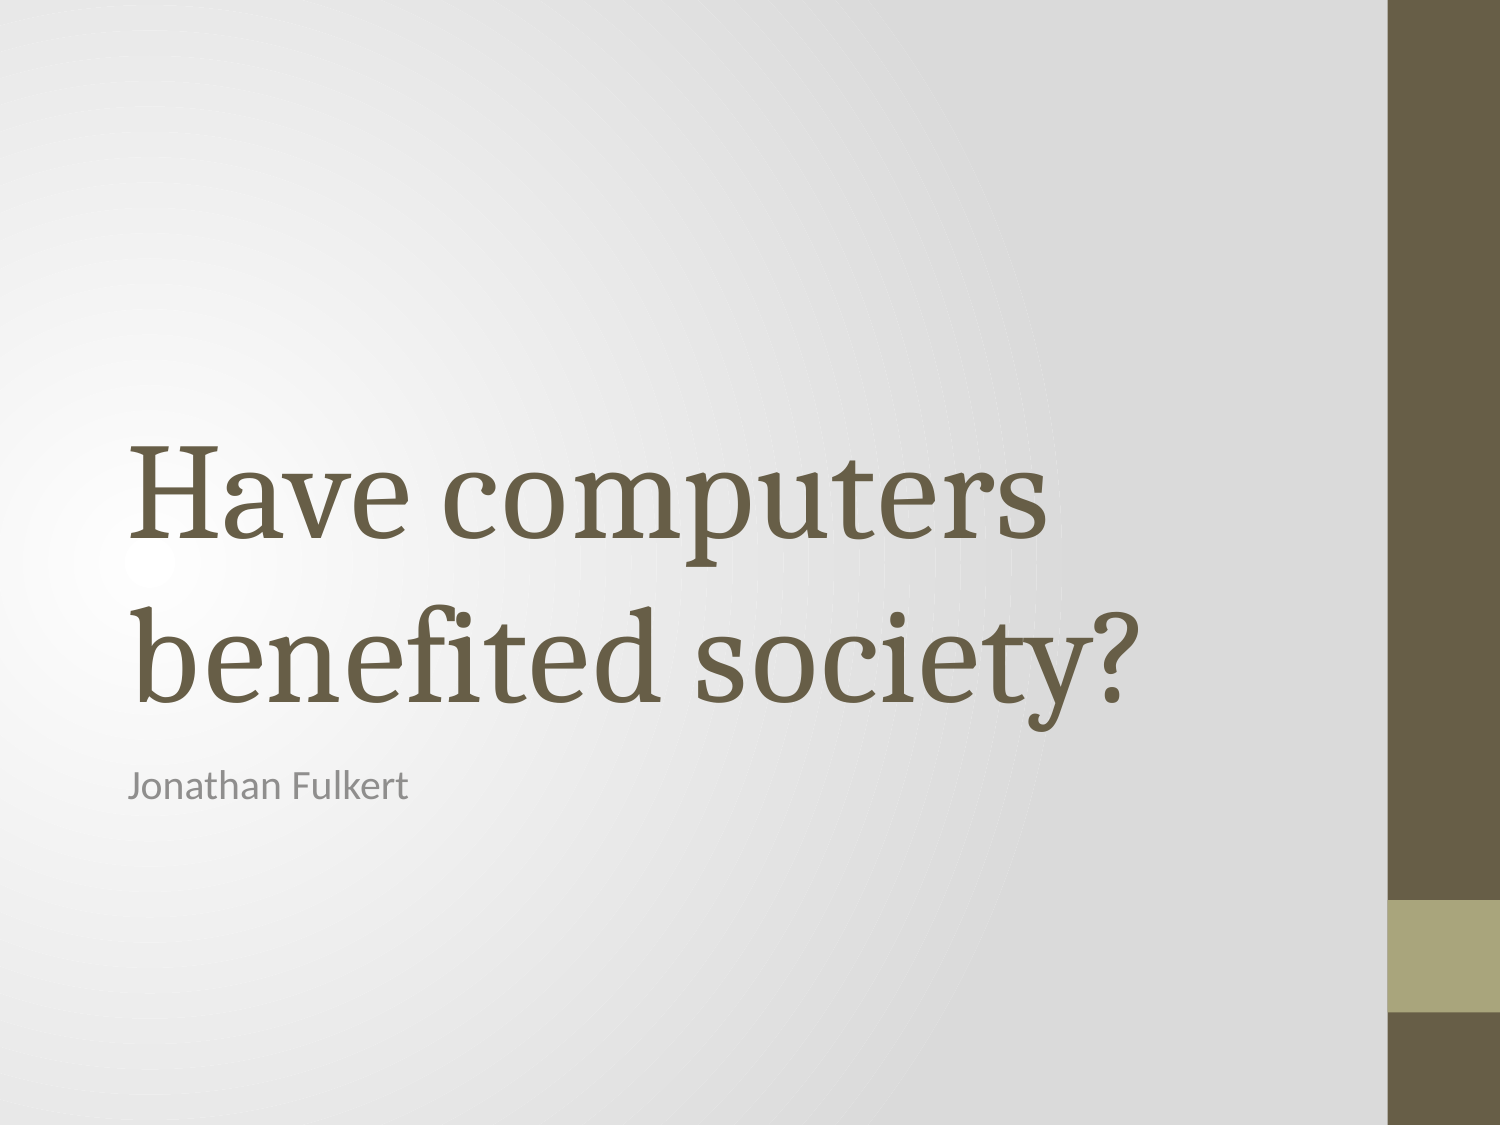

# Have computers benefited society?
Jonathan Fulkert